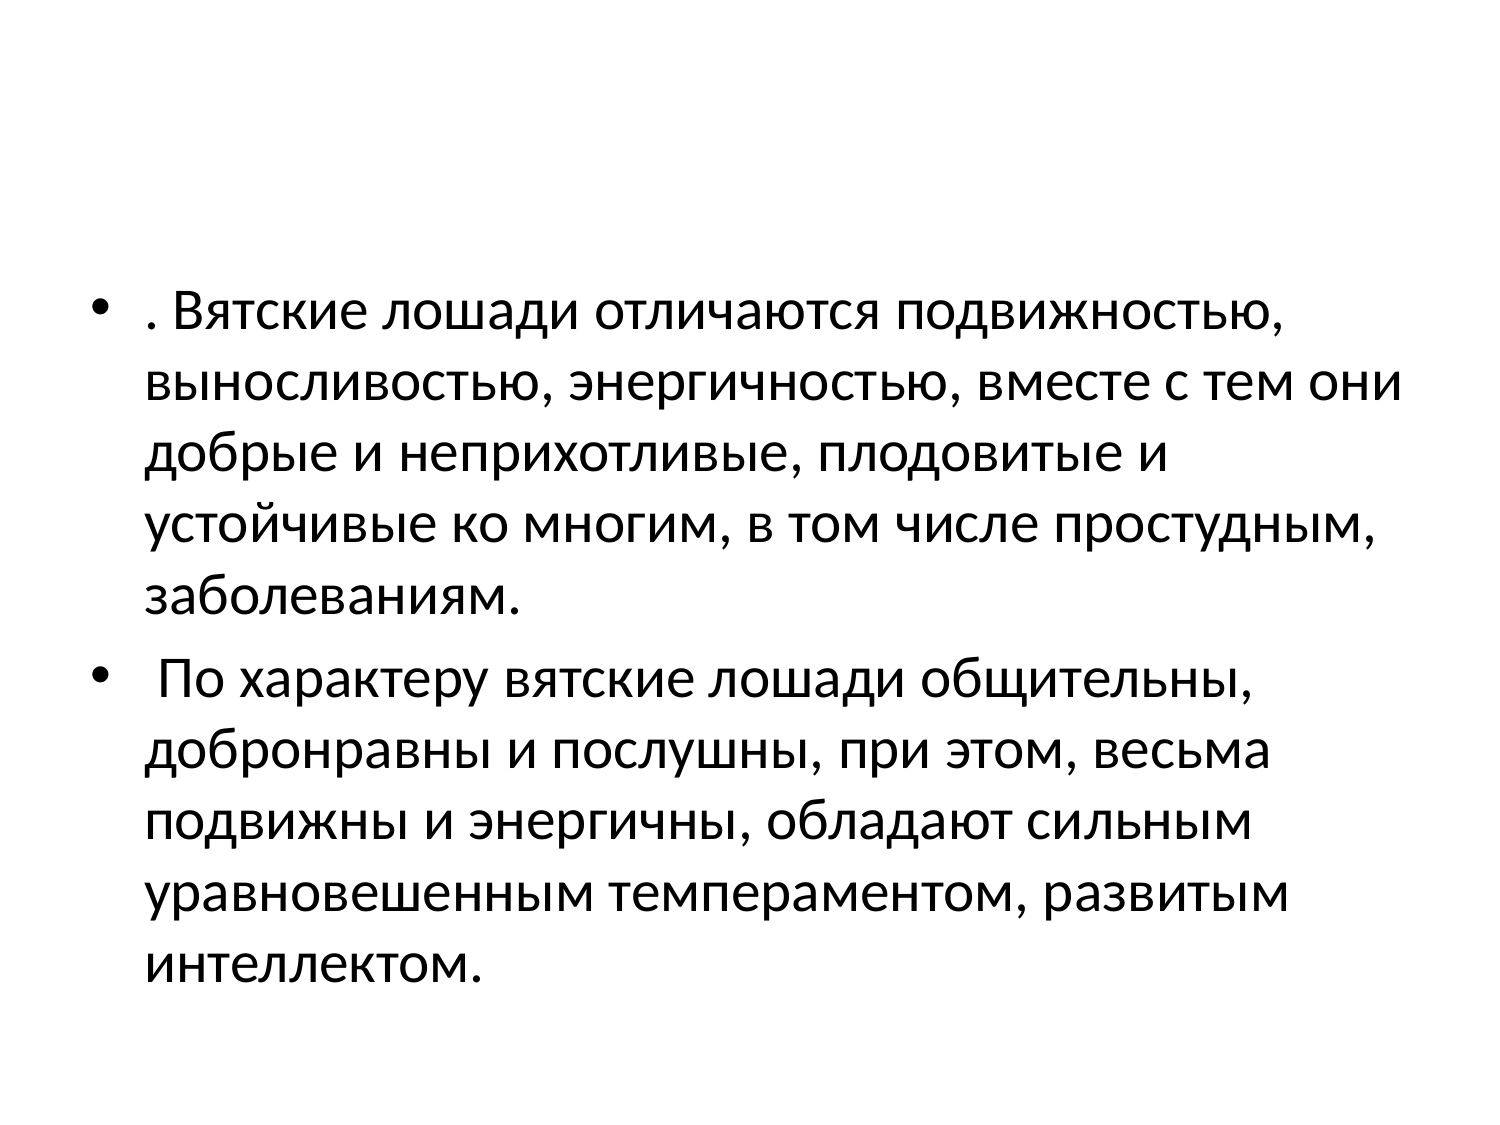

. Вятские лошади отличаются подвижностью, выносливостью, энергичностью, вместе с тем они добрые и неприхотливые, плодовитые и устойчивые ко многим, в том числе простудным, заболеваниям.
 По характеру вятские лошади общительны, добронравны и послушны, при этом, весьма подвижны и энергичны, обладают сильным уравновешенным темпераментом, развитым интеллектом.